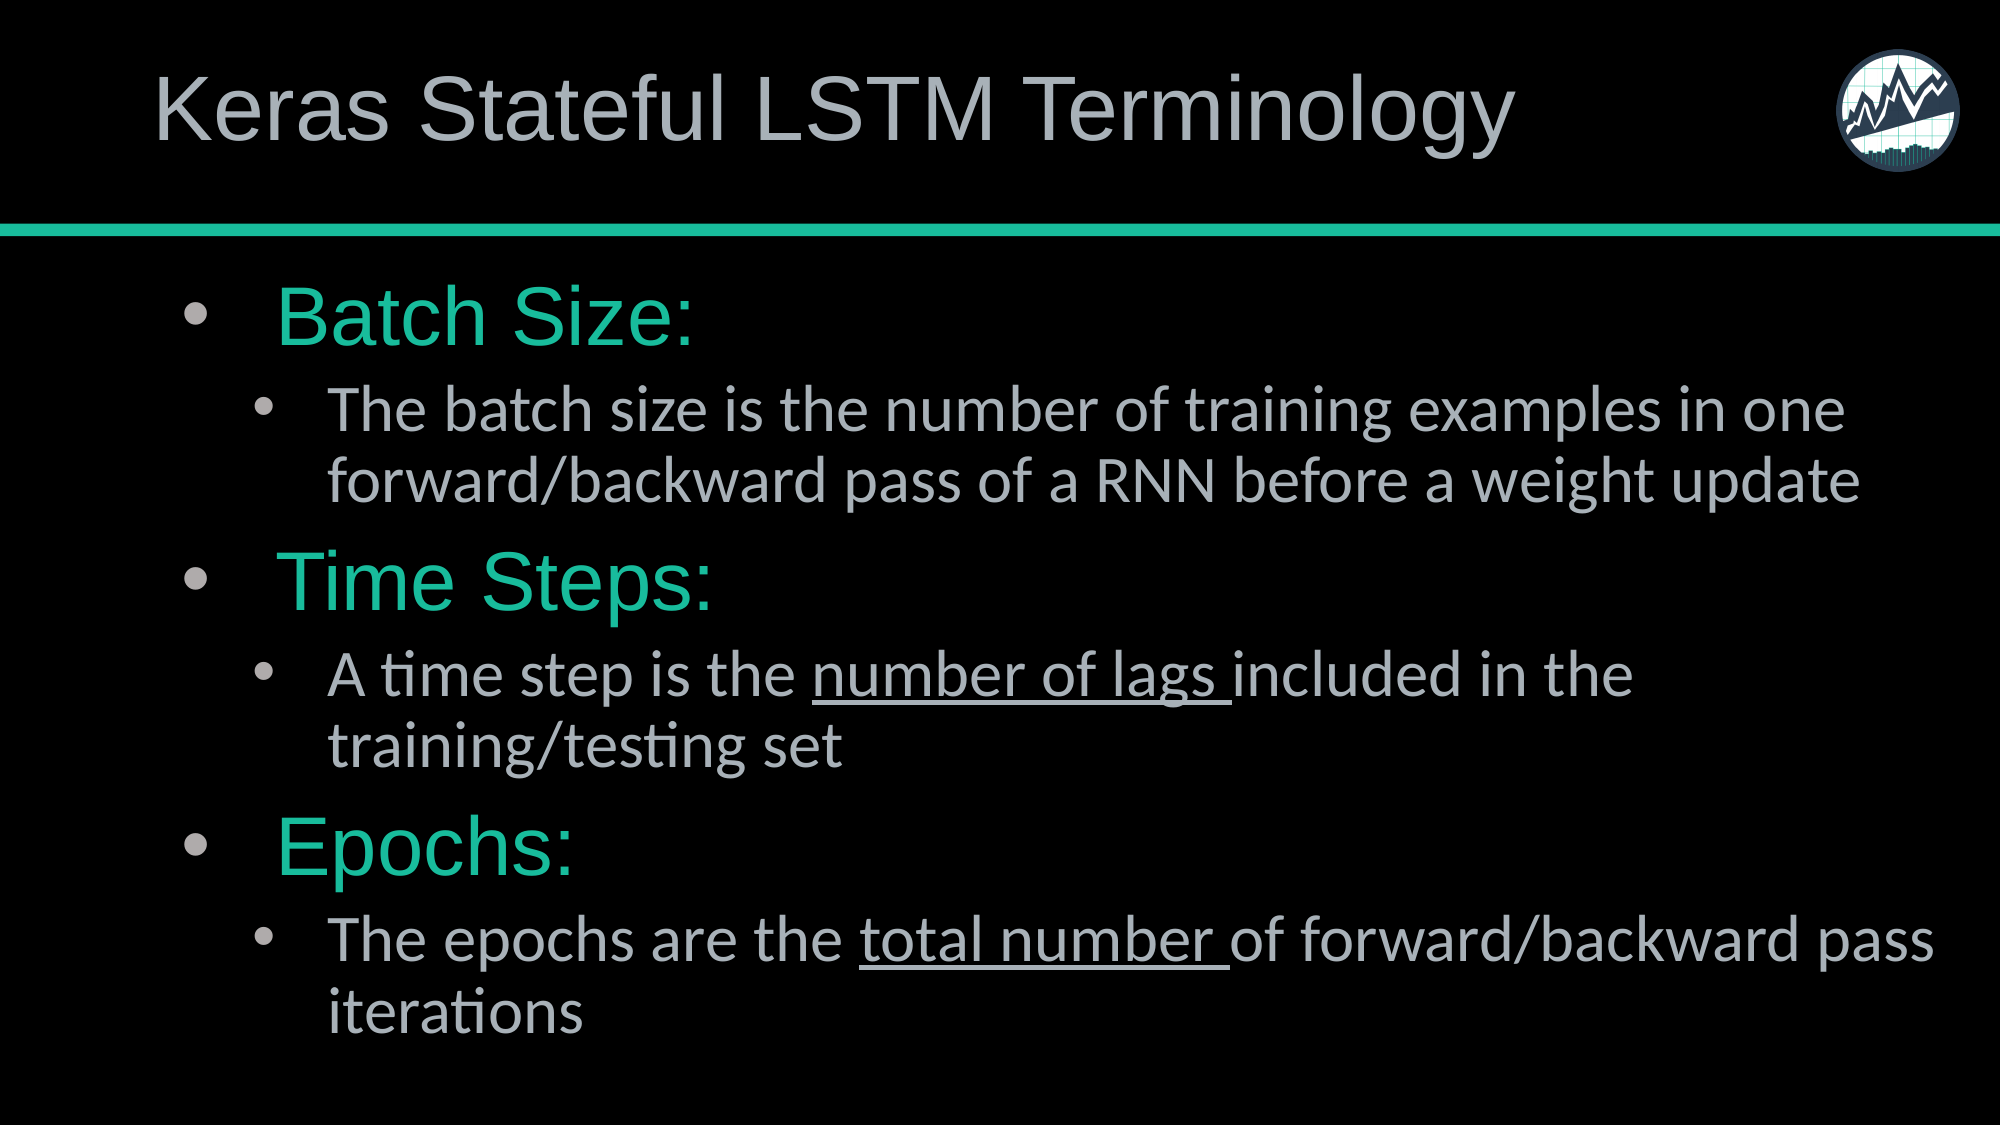

# Keras Stateful LSTM Terminology
Batch Size:
The batch size is the number of training examples in one forward/backward pass of a RNN before a weight update
Time Steps:
A time step is the number of lags included in the training/testing set
Epochs:
The epochs are the total number of forward/backward pass iterations